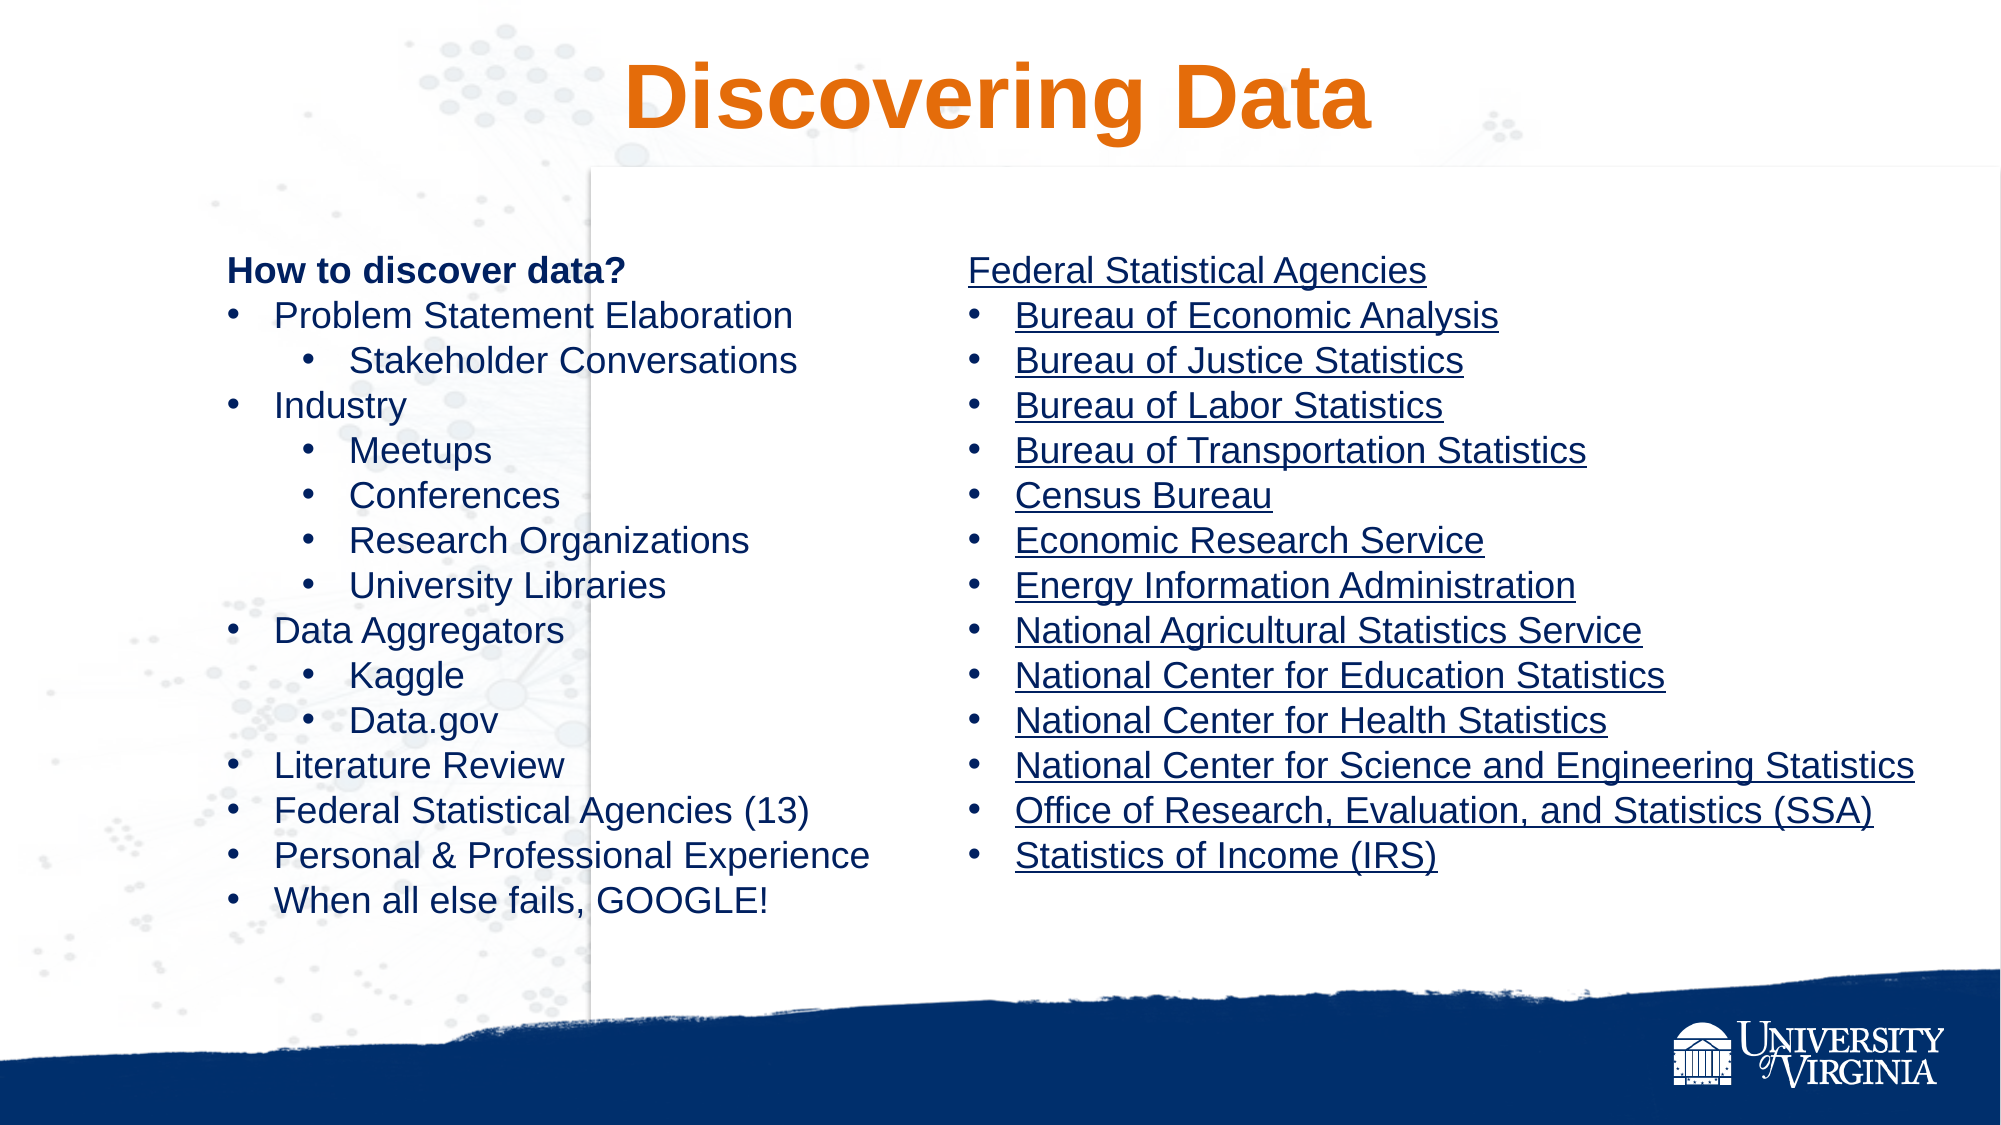

# Discovering Data
How to discover data?
Problem Statement Elaboration
Stakeholder Conversations
Industry
Meetups
Conferences
Research Organizations
University Libraries
Data Aggregators
Kaggle
Data.gov
Literature Review
Federal Statistical Agencies (13)
Personal & Professional Experience
When all else fails, GOOGLE!

Federal Statistical Agencies
Bureau of Economic Analysis
Bureau of Justice Statistics
Bureau of Labor Statistics
Bureau of Transportation Statistics
Census Bureau
Economic Research Service
Energy Information Administration
National Agricultural Statistics Service
National Center for Education Statistics
National Center for Health Statistics
National Center for Science and Engineering Statistics
Office of Research, Evaluation, and Statistics (SSA)
Statistics of Income (IRS)